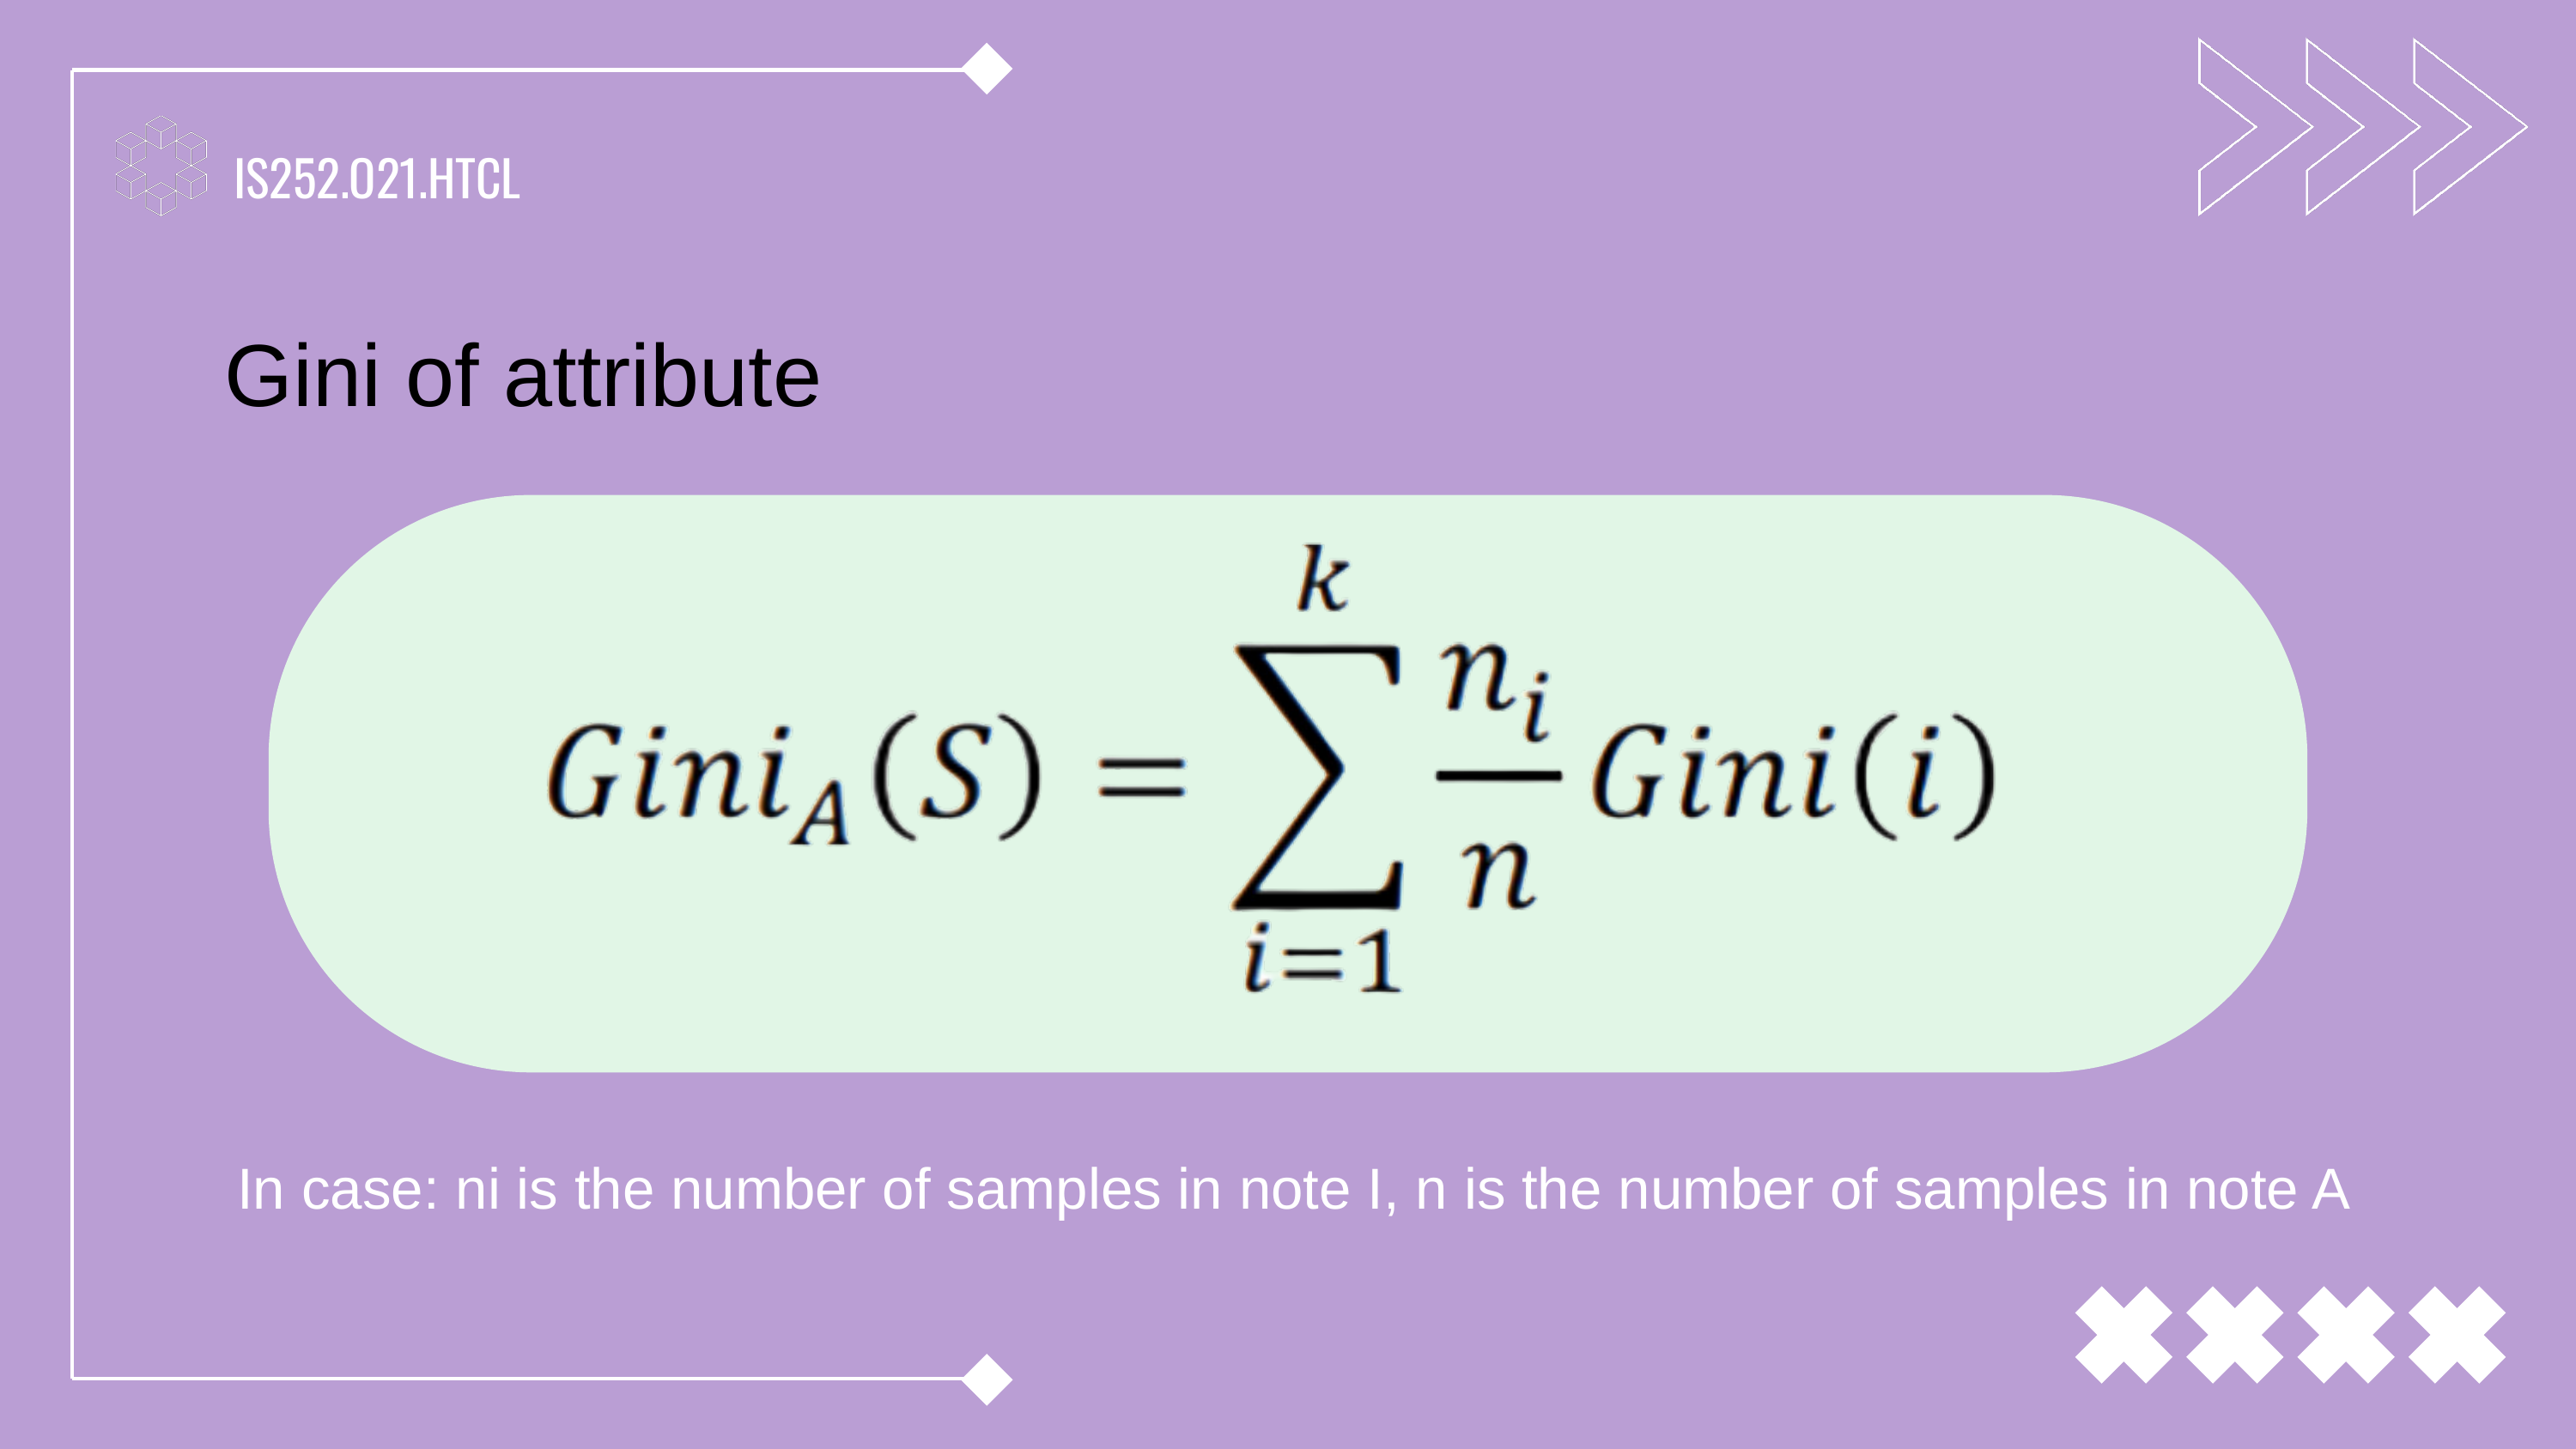

IS252.O21.HTCL
Gini of attribute

 In case: ni is the number of samples in note I, n is the number of samples in note A